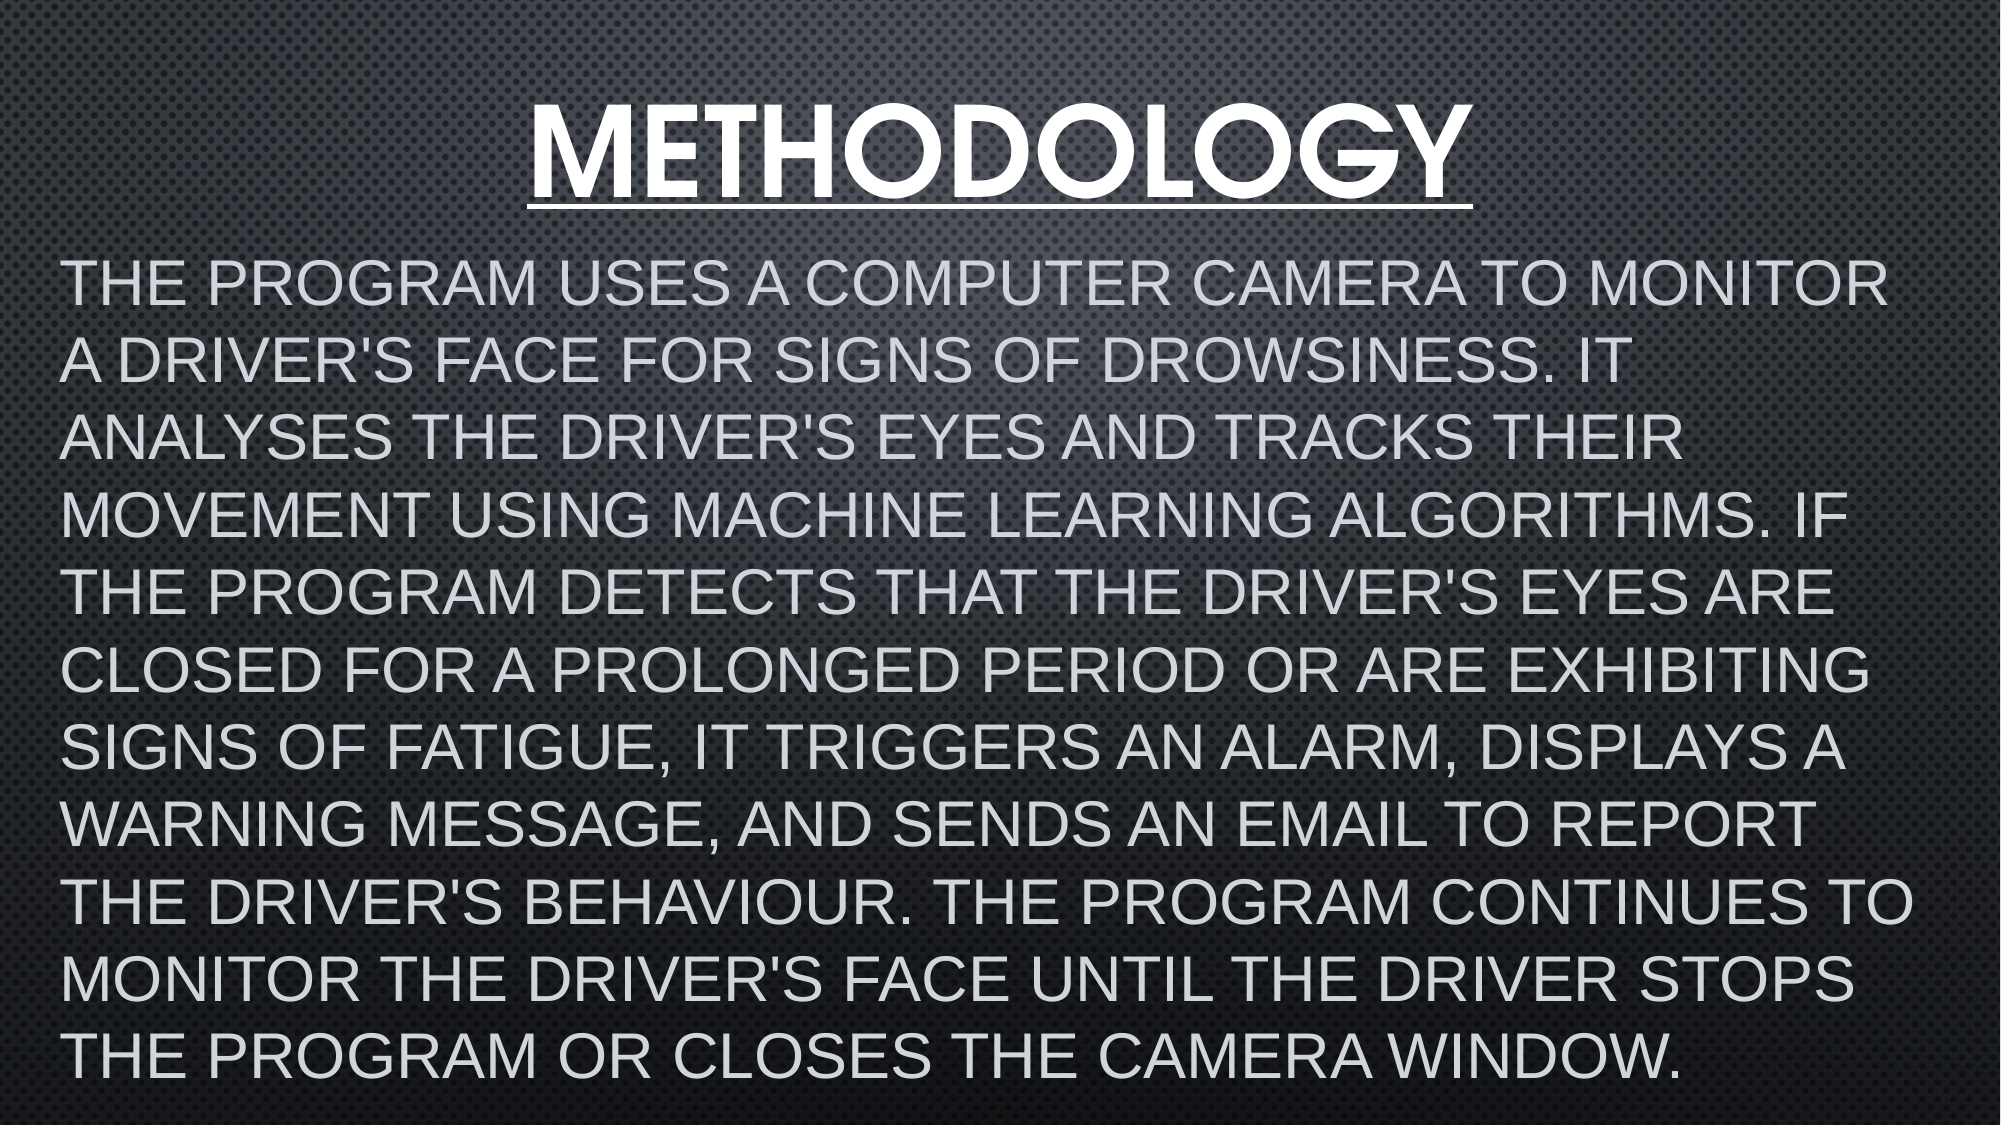

# Methodology
The program uses a computer camera to monitor a driver's face for signs of drowsiness. It analyses the driver's eyes and tracks their movement using machine learning algorithms. If the program detects that the driver's eyes are closed for a prolonged period or are exhibiting signs of fatigue, it triggers an alarm, displays a warning message, and sends an email to report the driver's behaviour. The program continues to monitor the driver's face until the driver stops the program or closes the camera window.